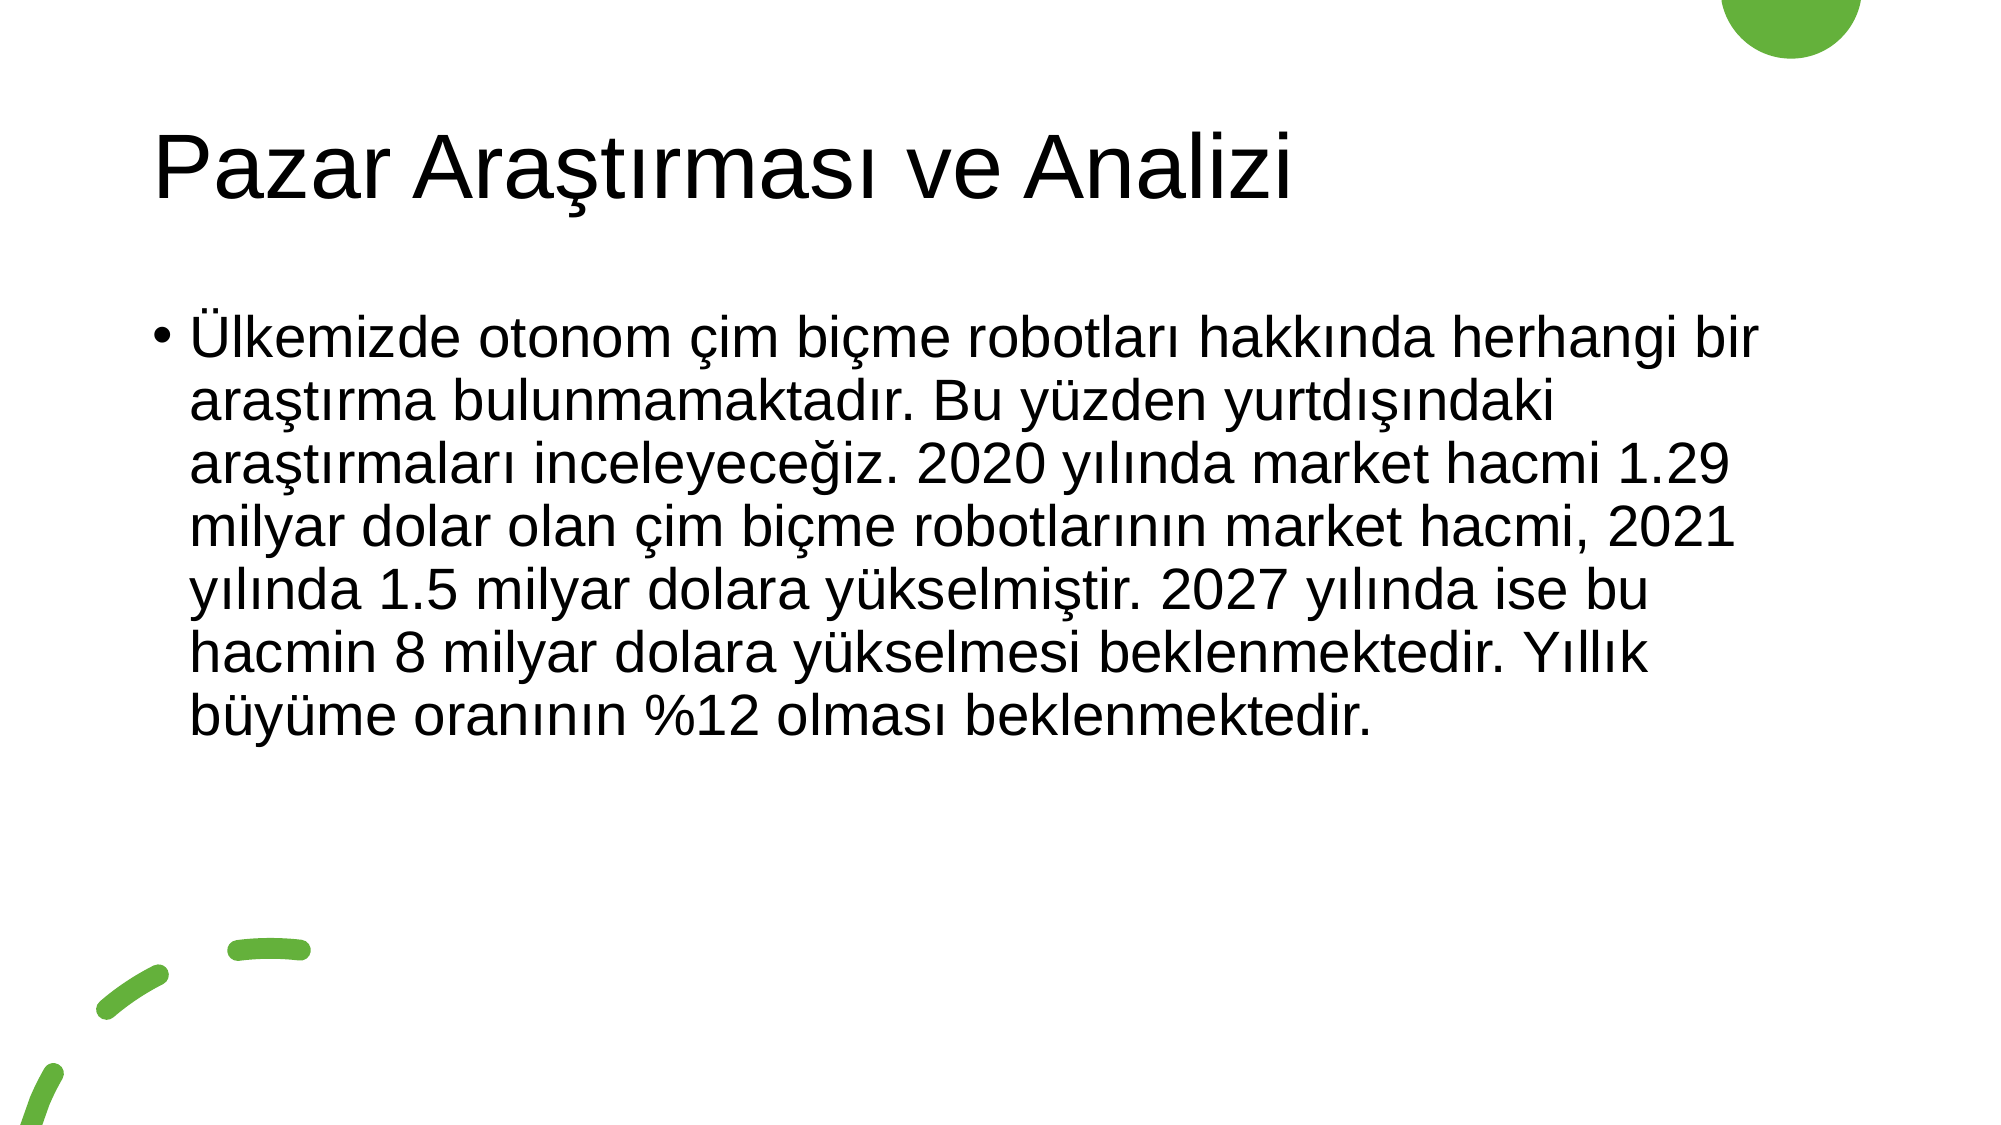

# Pazar Araştırması ve Analizi
Ülkemizde otonom çim biçme robotları hakkında herhangi bir araştırma bulunmamaktadır. Bu yüzden yurtdışındaki araştırmaları inceleyeceğiz. 2020 yılında market hacmi 1.29 milyar dolar olan çim biçme robotlarının market hacmi, 2021 yılında 1.5 milyar dolara yükselmiştir. 2027 yılında ise bu hacmin 8 milyar dolara yükselmesi beklenmektedir. Yıllık büyüme oranının %12 olması beklenmektedir.